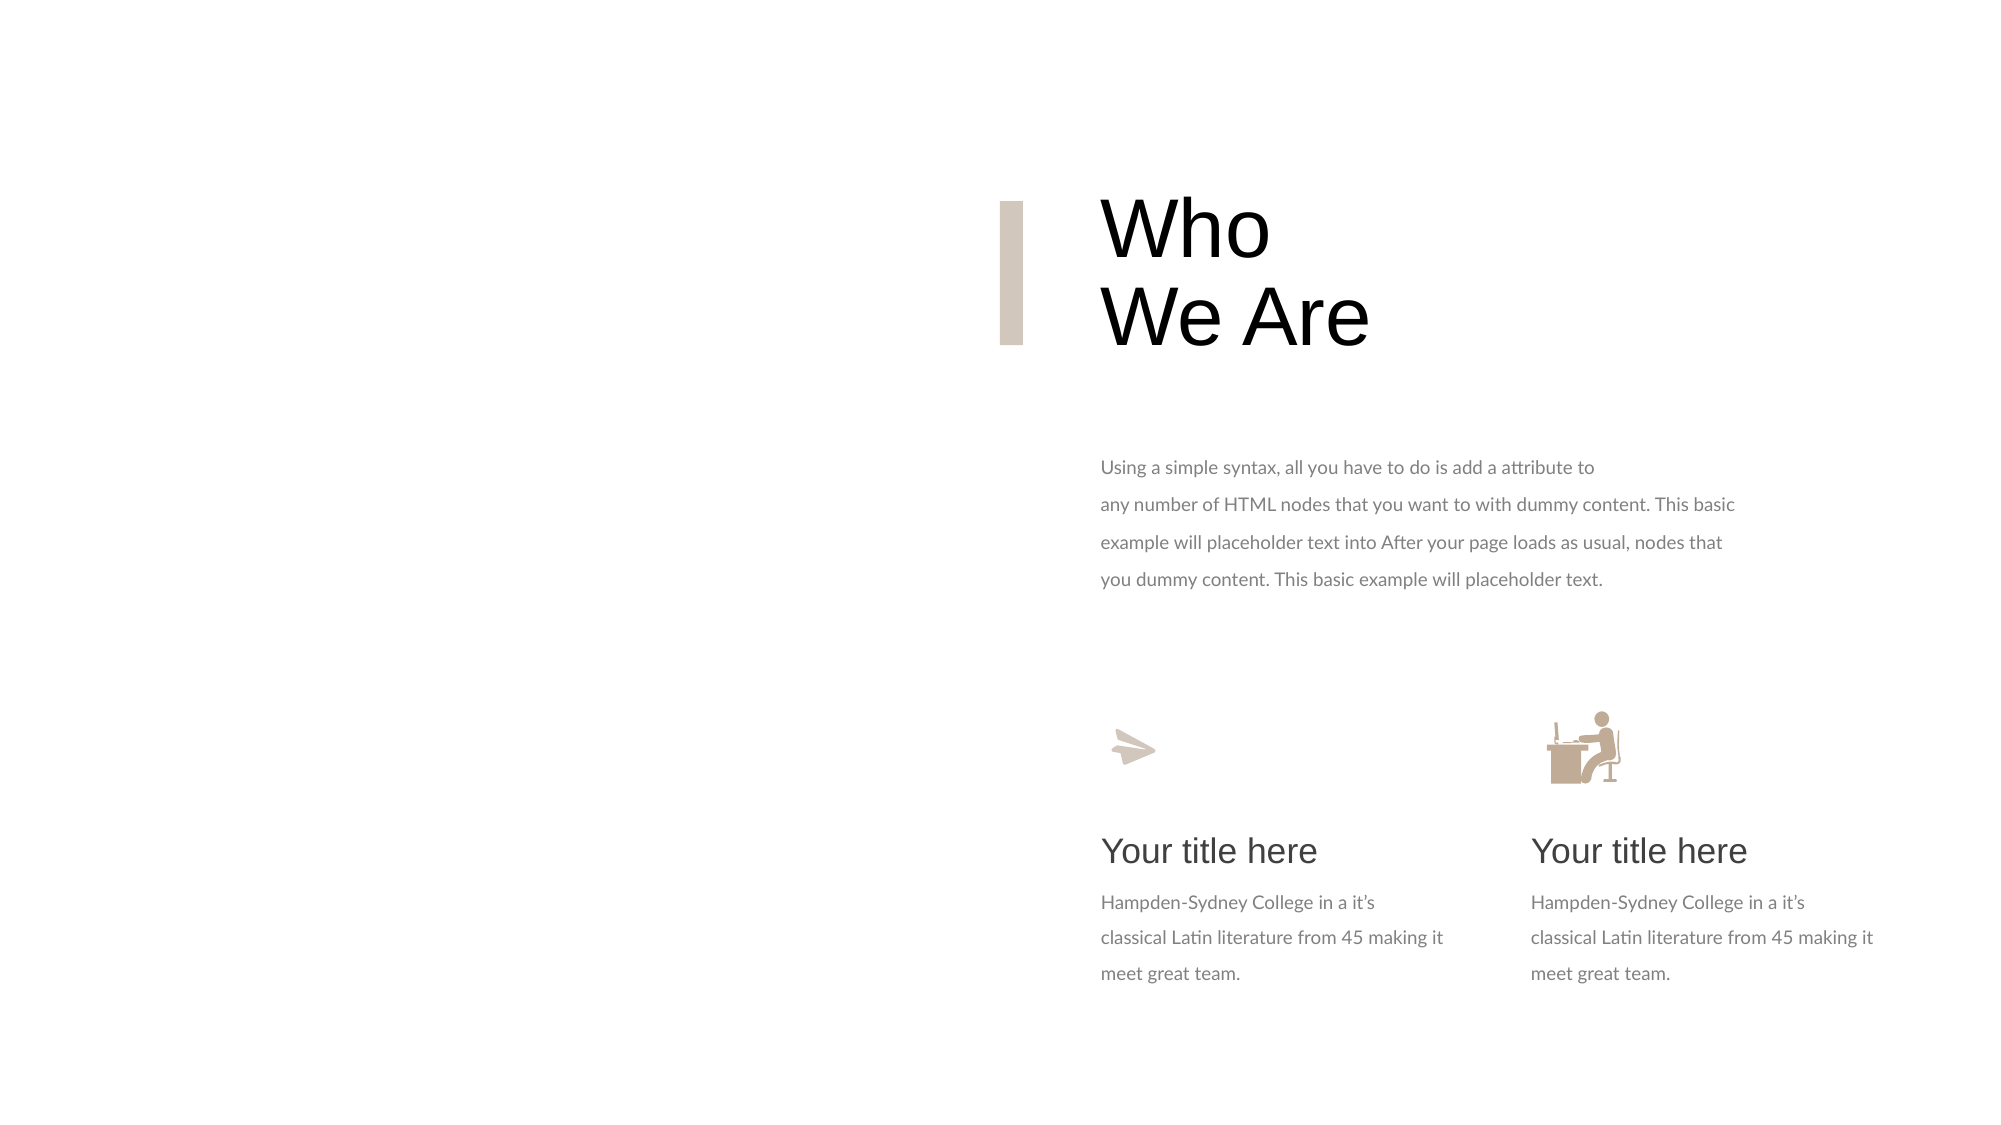

Who
We Are

Using a simple syntax, all you have to do is add a attribute to
any number of HTML nodes that you want to with dummy content. This basic example will placeholder text into After your page loads as usual, nodes that you dummy content. This basic example will placeholder text.

Your title here
Hampden-Sydney College in a it’s
classical Latin literature from 45 making it meet great team.
Your title here
Hampden-Sydney College in a it’s
classical Latin literature from 45 making it meet great team.